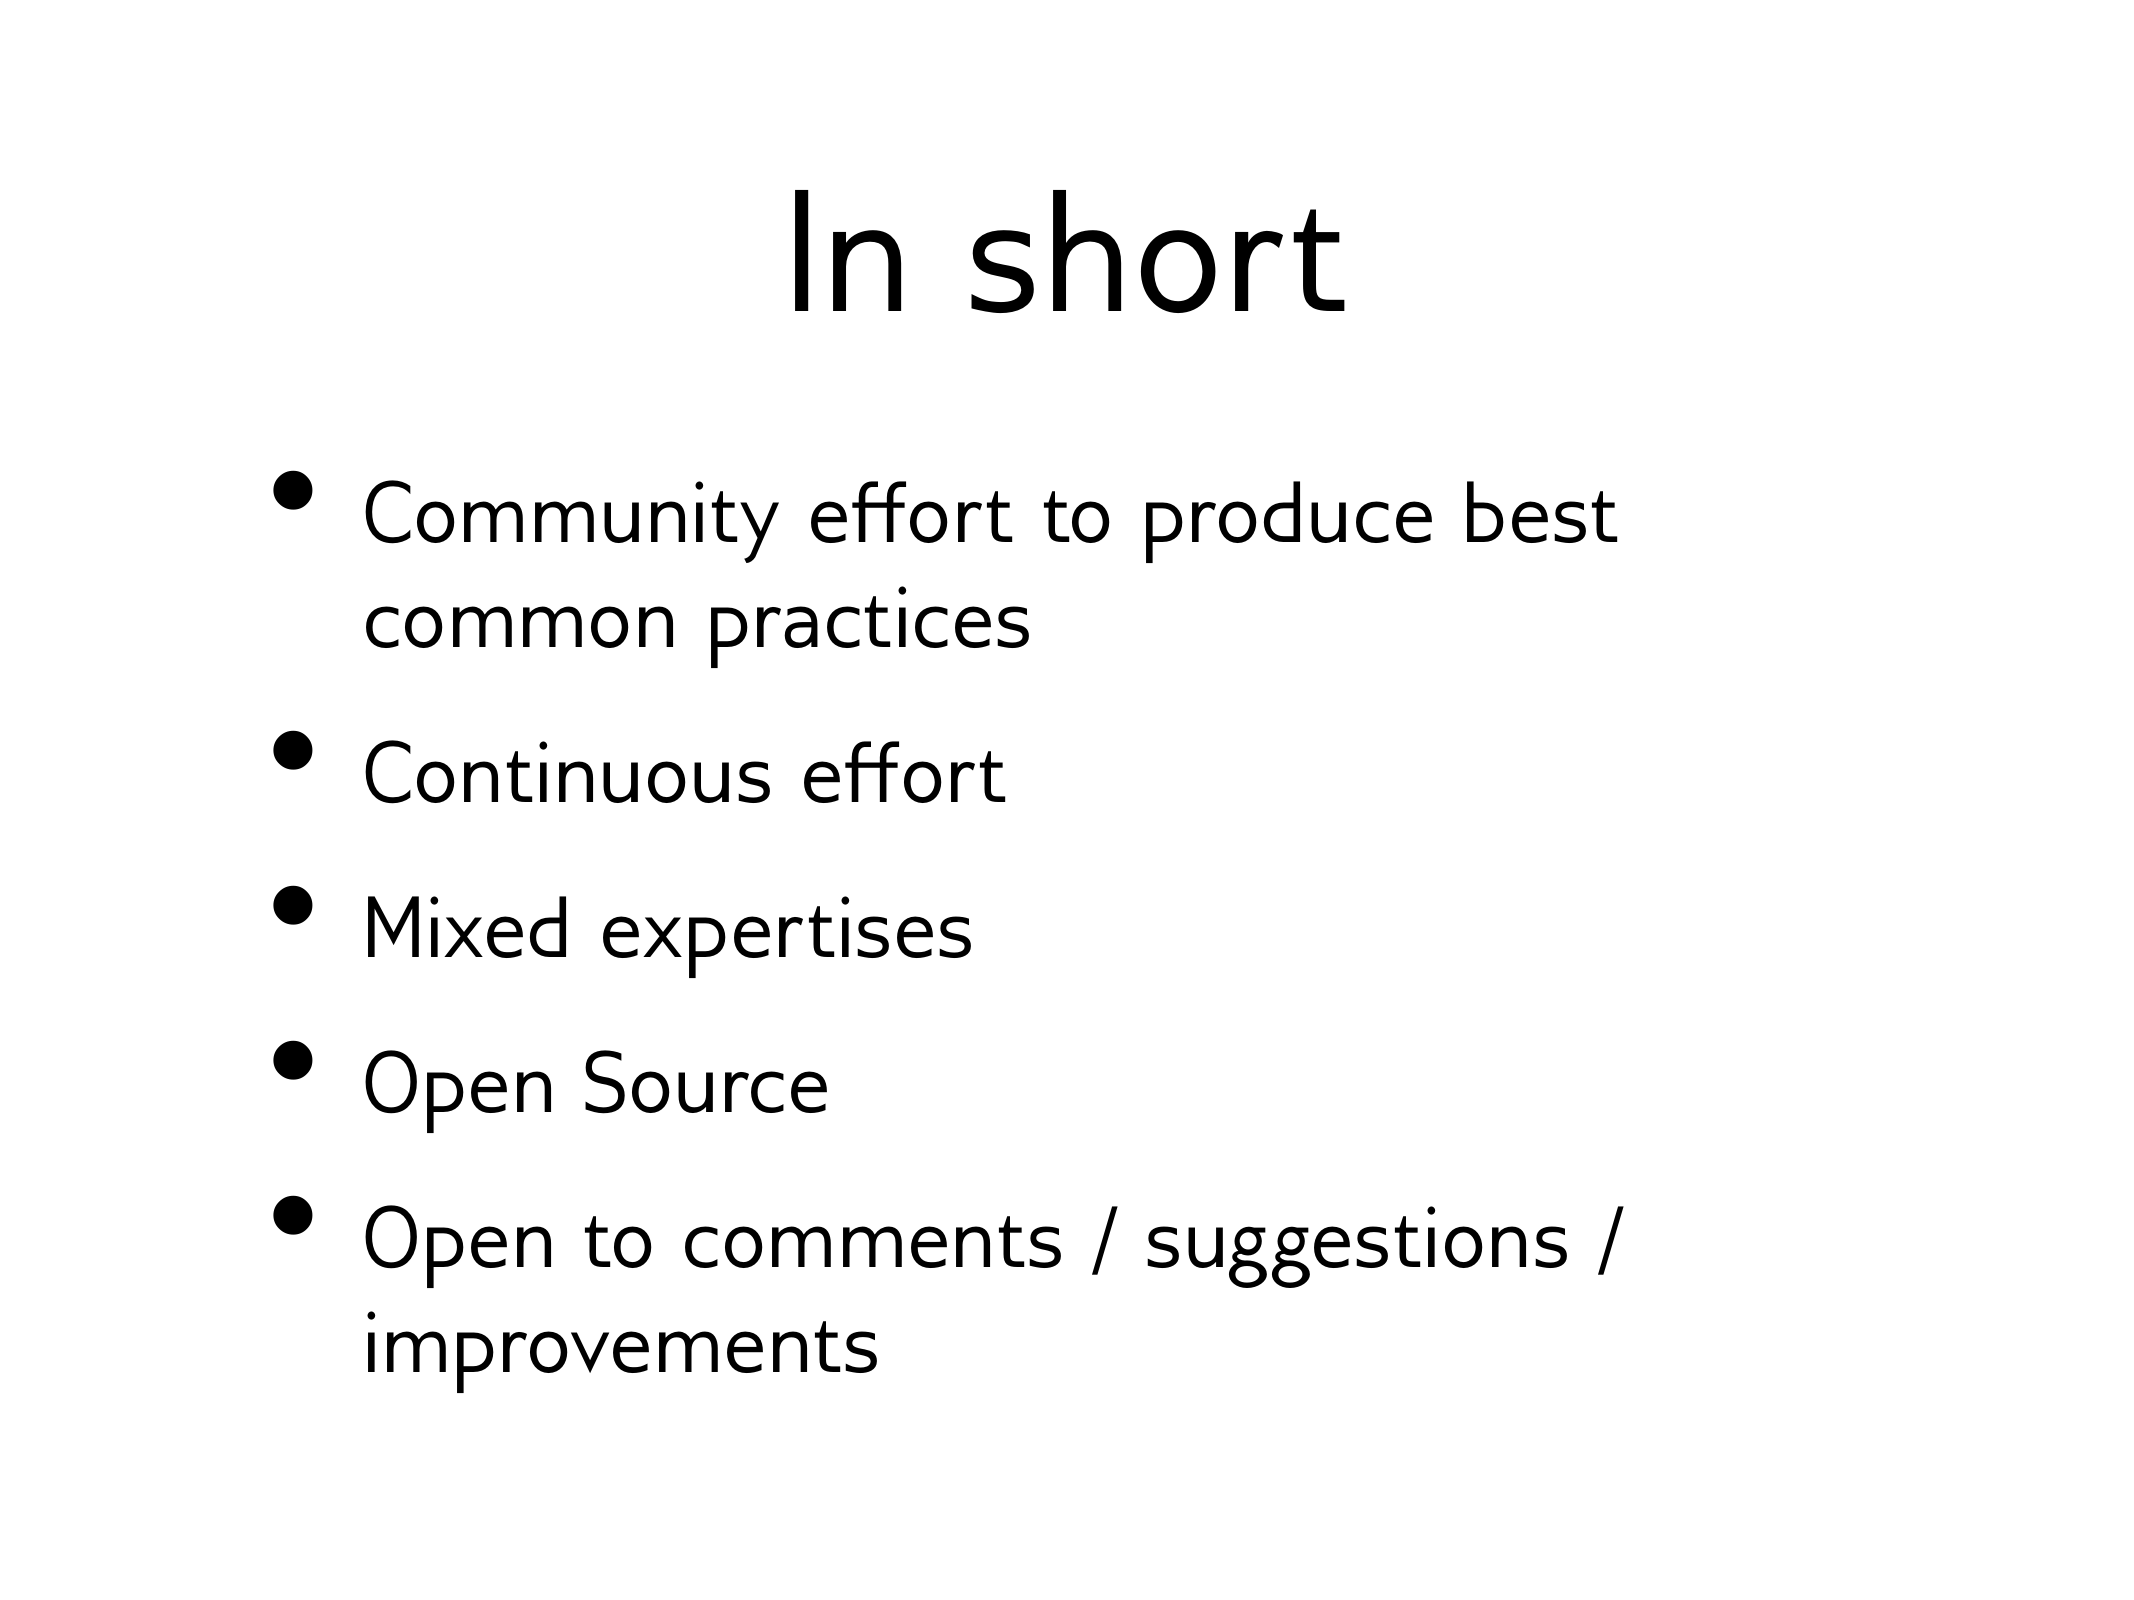

# In short
Community effort to produce best common practices
Continuous effort
Mixed expertises
Open Source
Open to comments / suggestions / improvements